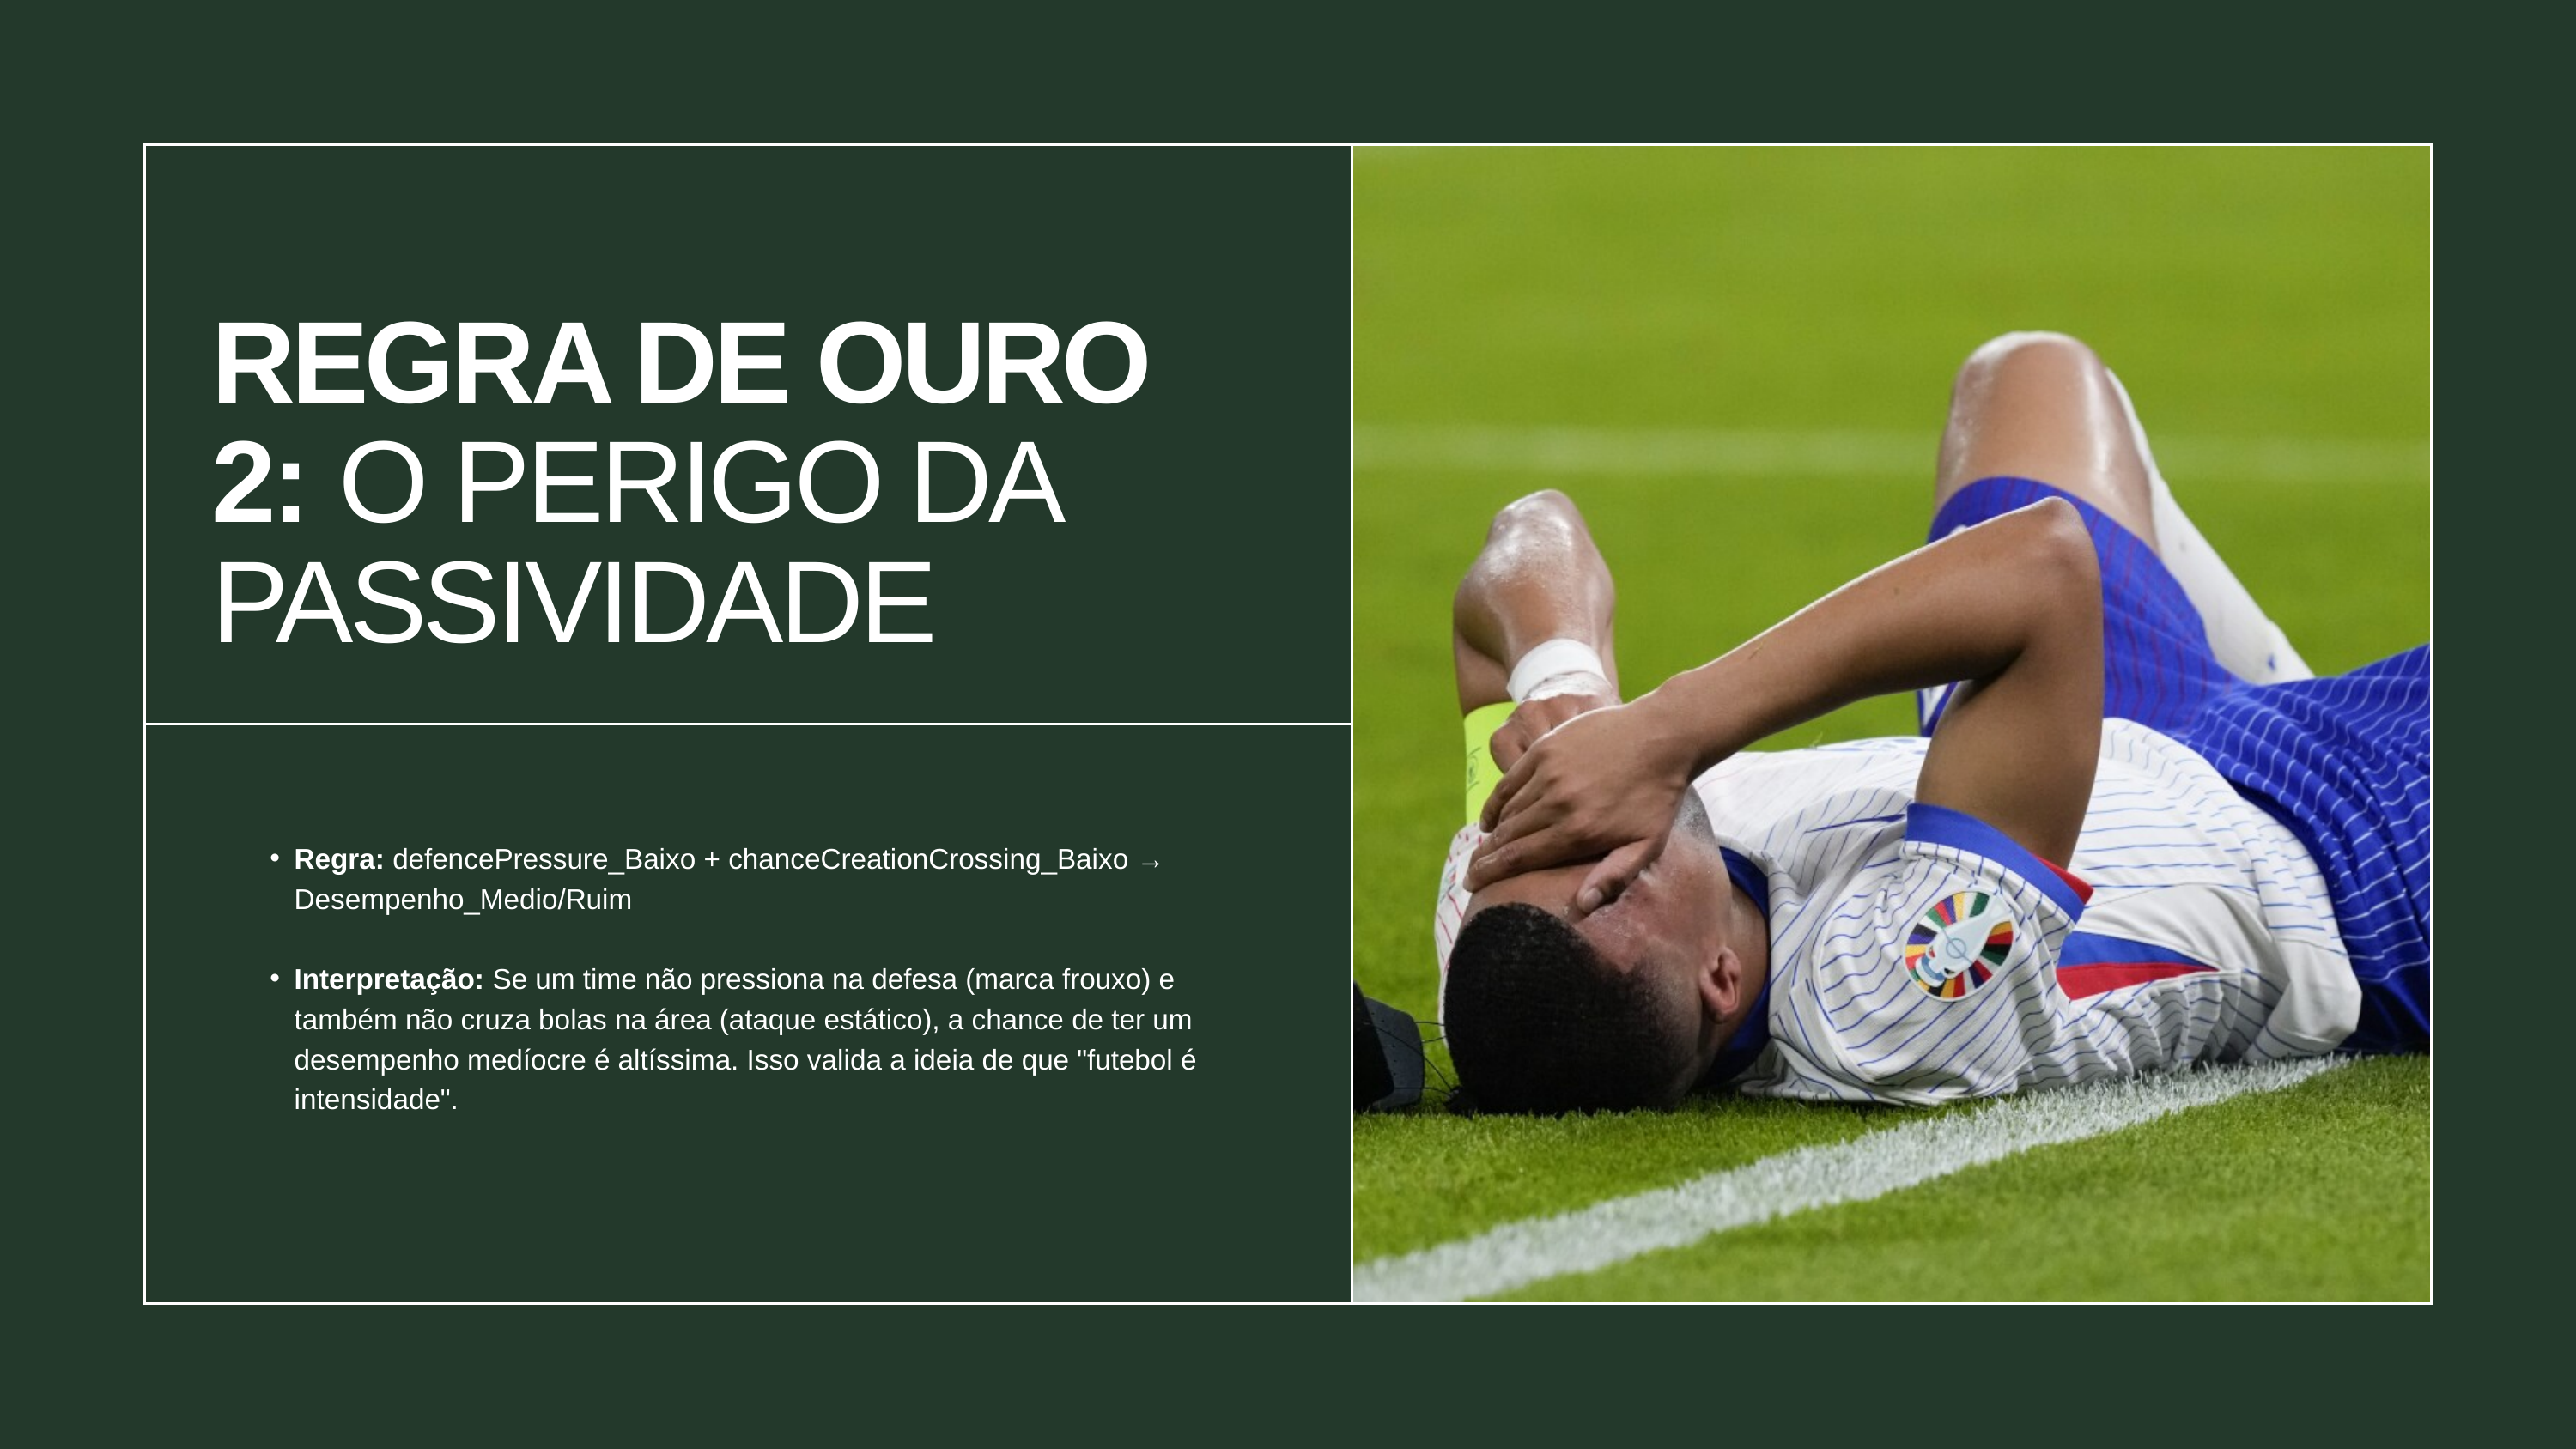

REGRA DE OURO 2: O PERIGO DA PASSIVIDADE

Regra: defencePressure_Baixo + chanceCreationCrossing_Baixo → Desempenho_Medio/Ruim

Interpretação: Se um time não pressiona na defesa (marca frouxo) e também não cruza bolas na área (ataque estático), a chance de ter um desempenho medíocre é altíssima. Isso valida a ideia de que "futebol é intensidade".